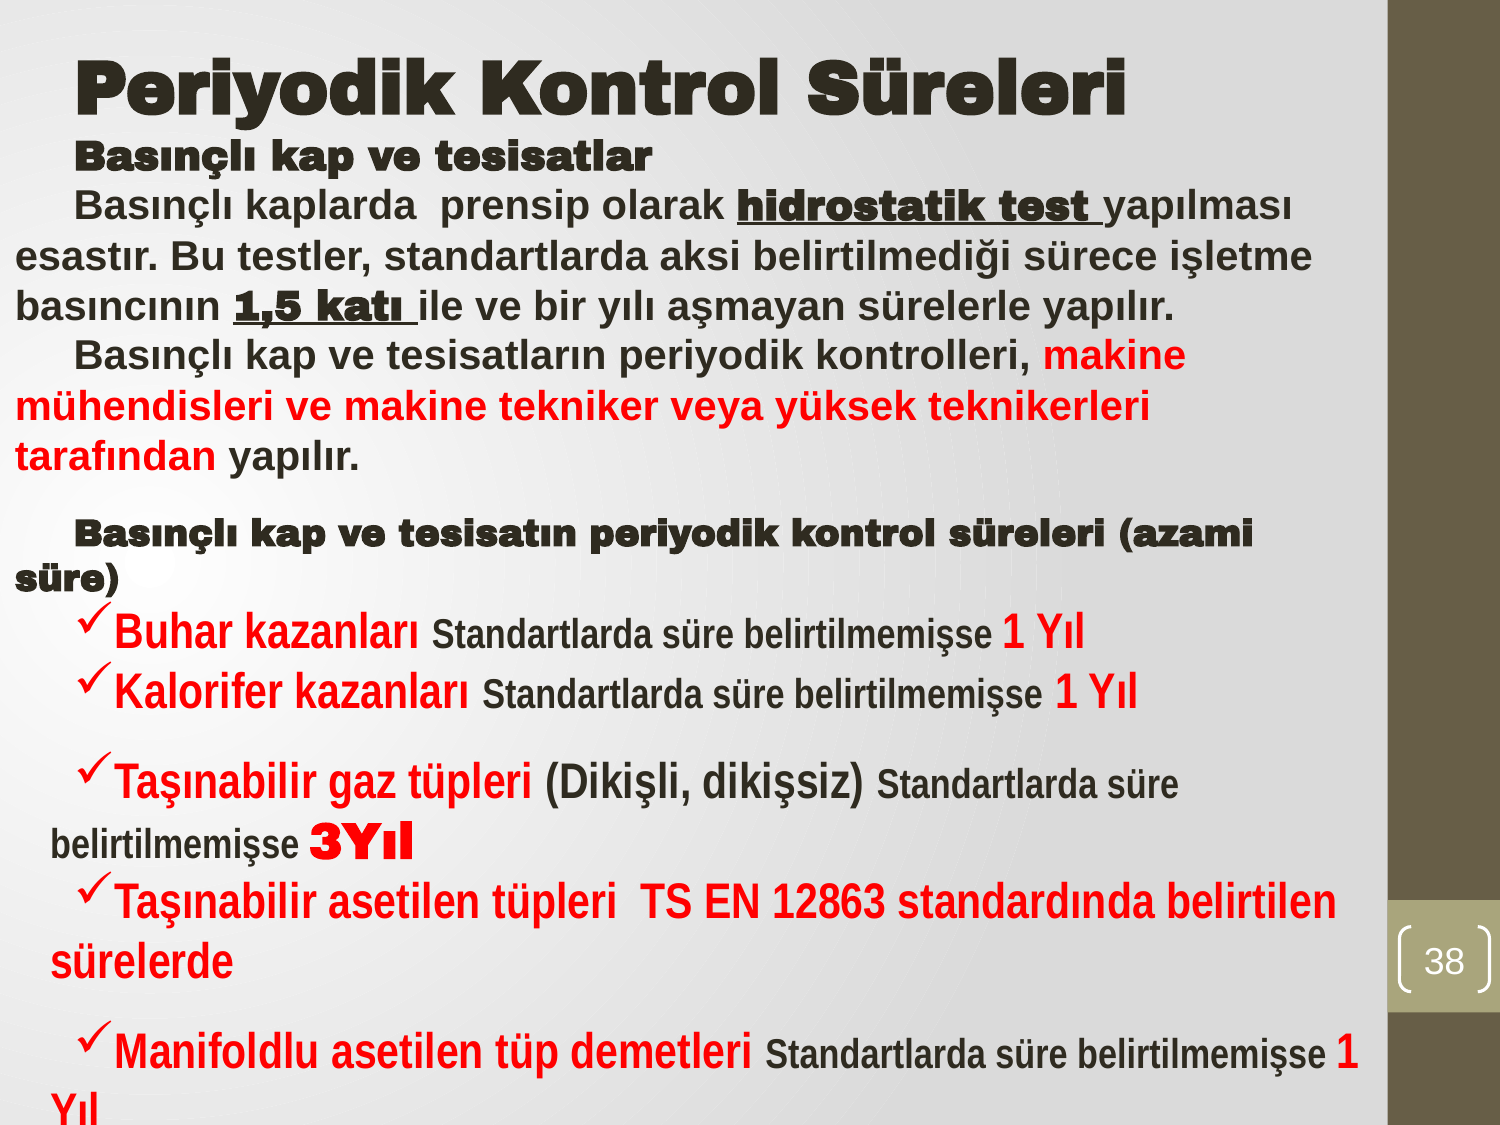

Periyodik Kontrol Süreleri
Basınçlı kap ve tesisatlar
Basınçlı kaplarda  prensip olarak hidrostatik test yapılması esastır. Bu testler, standartlarda aksi belirtilmediği sürece işletme basıncının 1,5 katı ile ve bir yılı aşmayan sürelerle yapılır.
Basınçlı kap ve tesisatların periyodik kontrolleri, makine mühendisleri ve makine tekniker veya yüksek teknikerleri tarafından yapılır.

Basınçlı kap ve tesisatın periyodik kontrol süreleri (azami süre)
Buhar kazanları Standartlarda süre belirtilmemişse 1 Yıl
Kalorifer kazanları Standartlarda süre belirtilmemişse 1 Yıl

Taşınabilir gaz tüpleri (Dikişli, dikişsiz) Standartlarda süre belirtilmemişse 3Yıl
Taşınabilir asetilen tüpleri  TS EN 12863 standardında belirtilen sürelerde

Manifoldlu asetilen tüp demetleri Standartlarda süre belirtilmemişse 1 Yıl
Manifoldlu tüp demetleri Standartlarda süre belirtilmemişse 1 Yıl
38